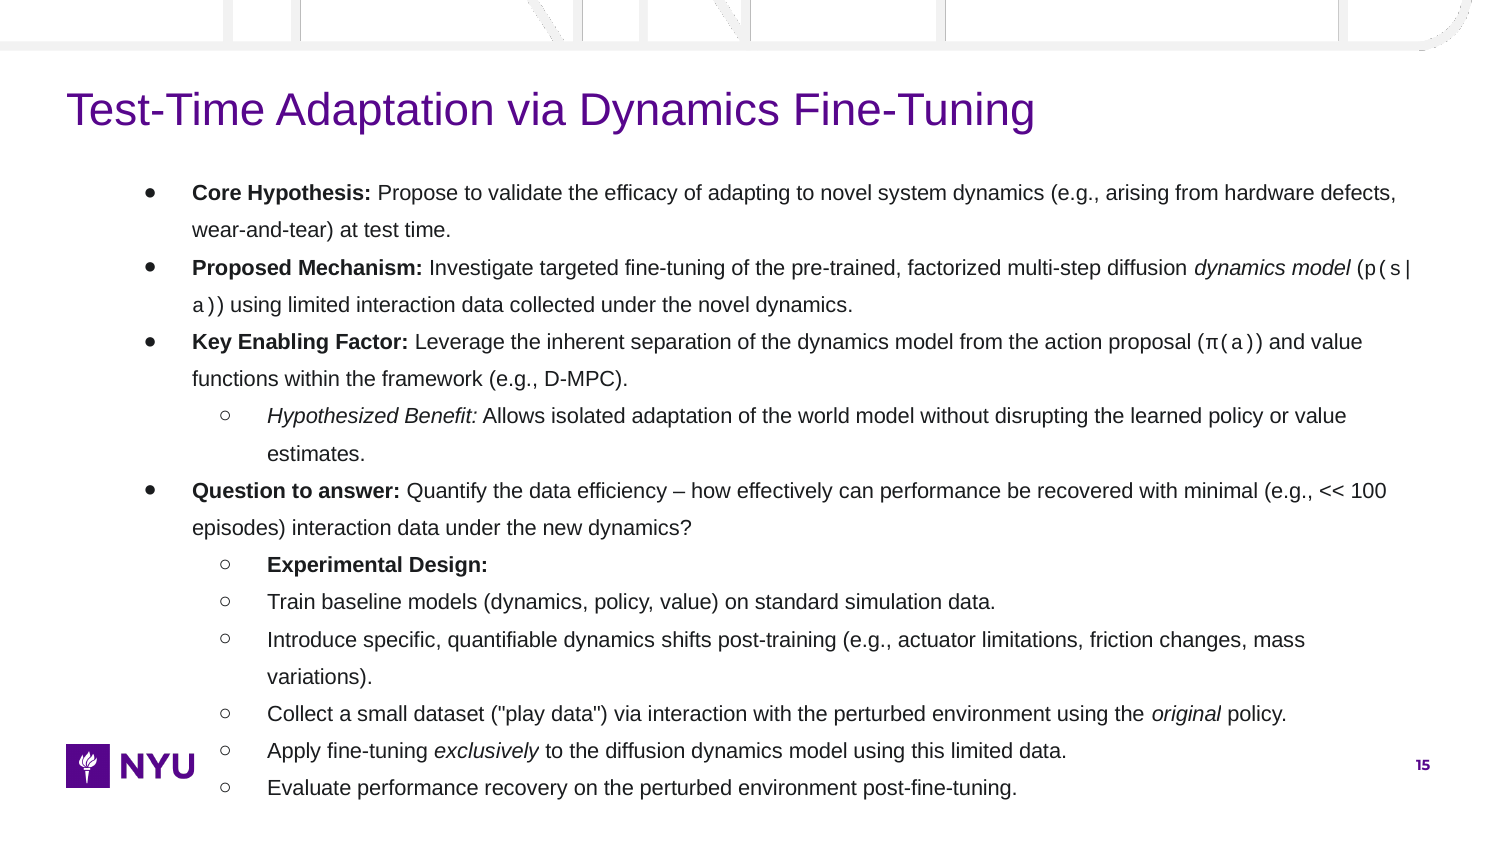

# Test-Time Adaptation via Dynamics Fine-Tuning

Core Hypothesis: Propose to validate the efficacy of adapting to novel system dynamics (e.g., arising from hardware defects, wear-and-tear) at test time.
Proposed Mechanism: Investigate targeted fine-tuning of the pre-trained, factorized multi-step diffusion dynamics model (p(s|a)) using limited interaction data collected under the novel dynamics.
Key Enabling Factor: Leverage the inherent separation of the dynamics model from the action proposal (π(a)) and value functions within the framework (e.g., D-MPC).
Hypothesized Benefit: Allows isolated adaptation of the world model without disrupting the learned policy or value estimates.
Question to answer: Quantify the data efficiency – how effectively can performance be recovered with minimal (e.g., << 100 episodes) interaction data under the new dynamics?
Experimental Design:
Train baseline models (dynamics, policy, value) on standard simulation data.
Introduce specific, quantifiable dynamics shifts post-training (e.g., actuator limitations, friction changes, mass variations).
Collect a small dataset ("play data") via interaction with the perturbed environment using the original policy.
Apply fine-tuning exclusively to the diffusion dynamics model using this limited data.
Evaluate performance recovery on the perturbed environment post-fine-tuning.